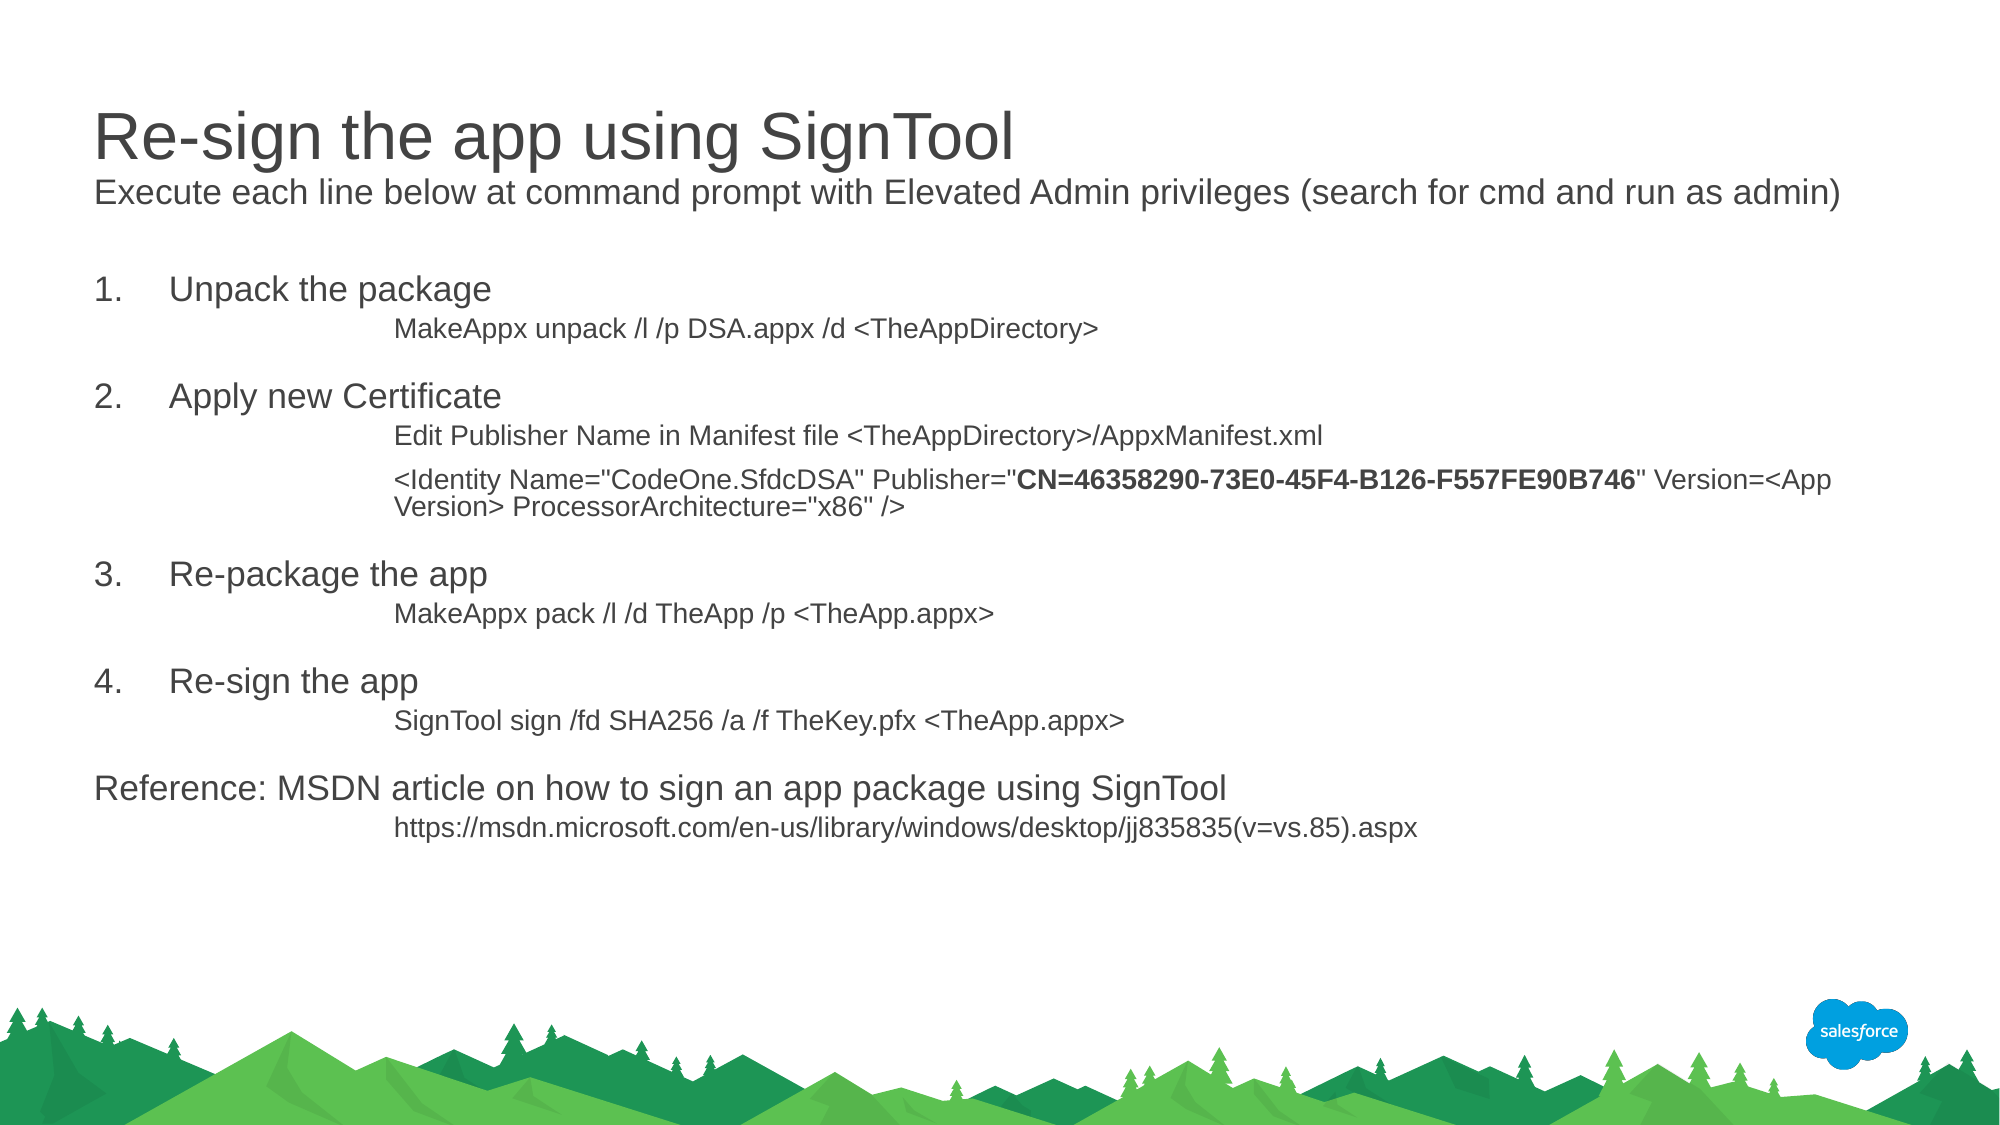

# Re-sign the app using SignTool
Execute each line below at command prompt with Elevated Admin privileges (search for cmd and run as admin)

Unpack the package
MakeAppx unpack /l /p DSA.appx /d <TheAppDirectory>
Apply new Certificate
Edit Publisher Name in Manifest file <TheAppDirectory>/AppxManifest.xml
<Identity Name="CodeOne.SfdcDSA" Publisher="CN=46358290-73E0-45F4-B126-F557FE90B746" Version=<App Version> ProcessorArchitecture="x86" />
Re-package the app
MakeAppx pack /l /d TheApp /p <TheApp.appx>
Re-sign the app
SignTool sign /fd SHA256 /a /f TheKey.pfx <TheApp.appx>
Reference: MSDN article on how to sign an app package using SignTool
https://msdn.microsoft.com/en-us/library/windows/desktop/jj835835(v=vs.85).aspx